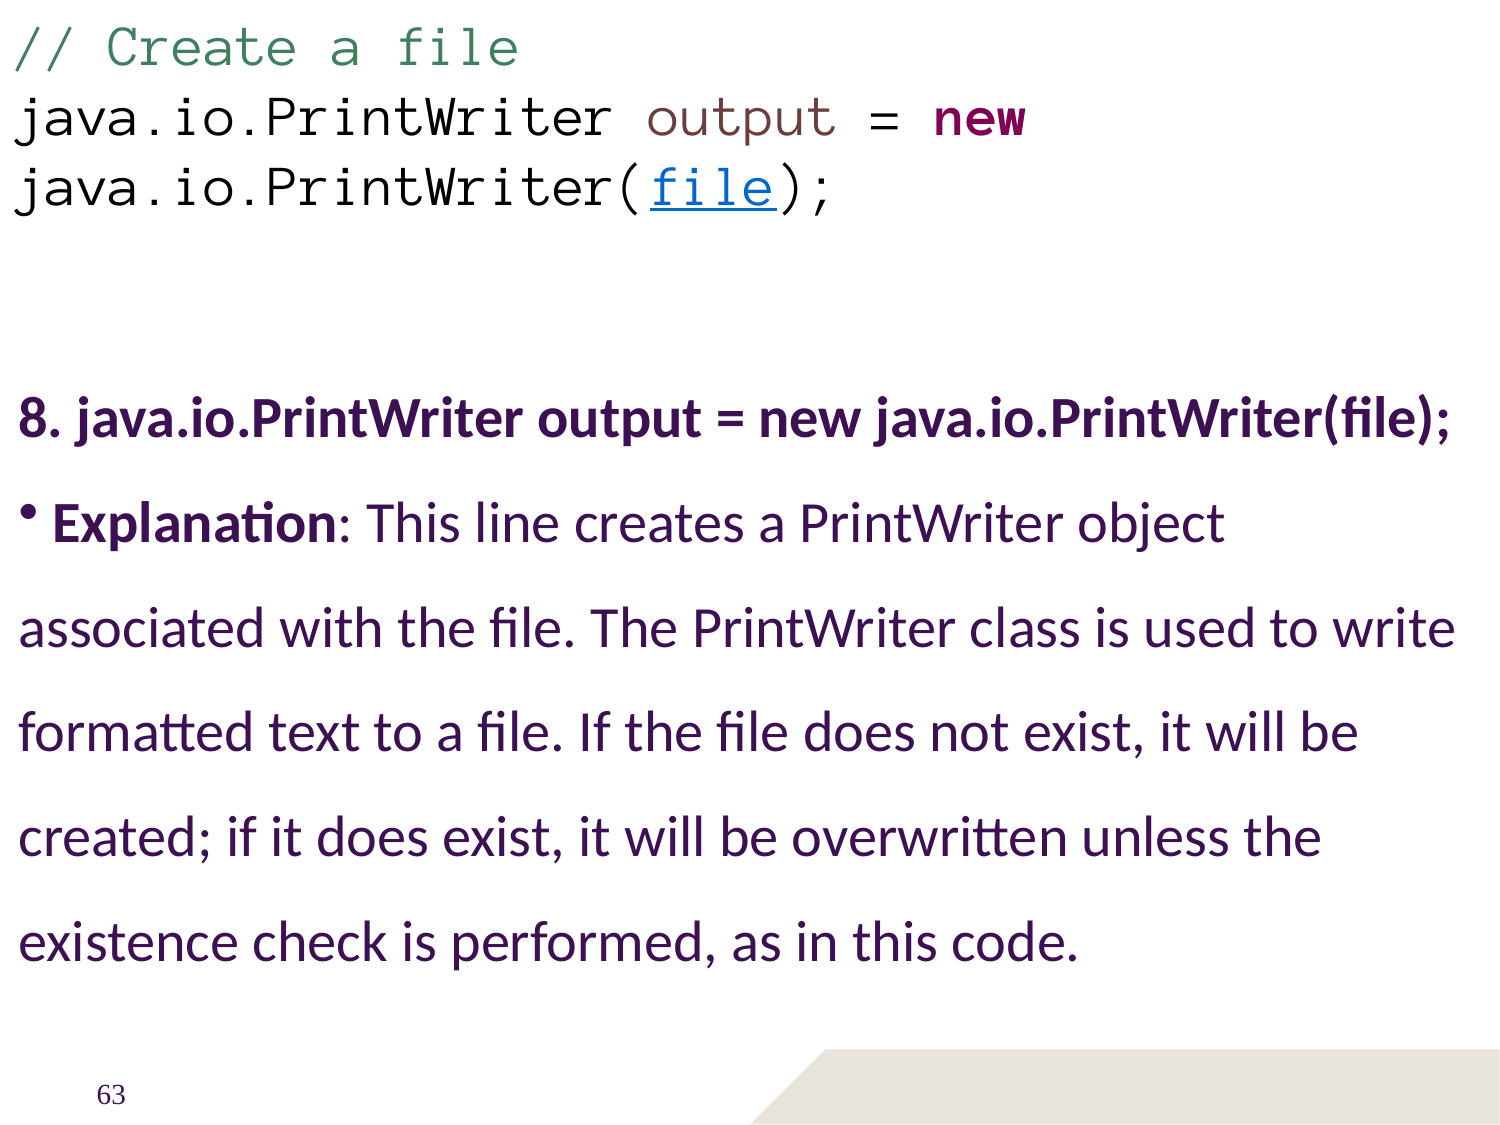

// Create a file
java.io.PrintWriter output = new java.io.PrintWriter(file);
# Writing Data Using PrintWriter

8. java.io.PrintWriter output = new java.io.PrintWriter(file);
 Explanation: This line creates a PrintWriter object associated with the file. The PrintWriter class is used to write formatted text to a file. If the file does not exist, it will be created; if it does exist, it will be overwritten unless the existence check is performed, as in this code.
63